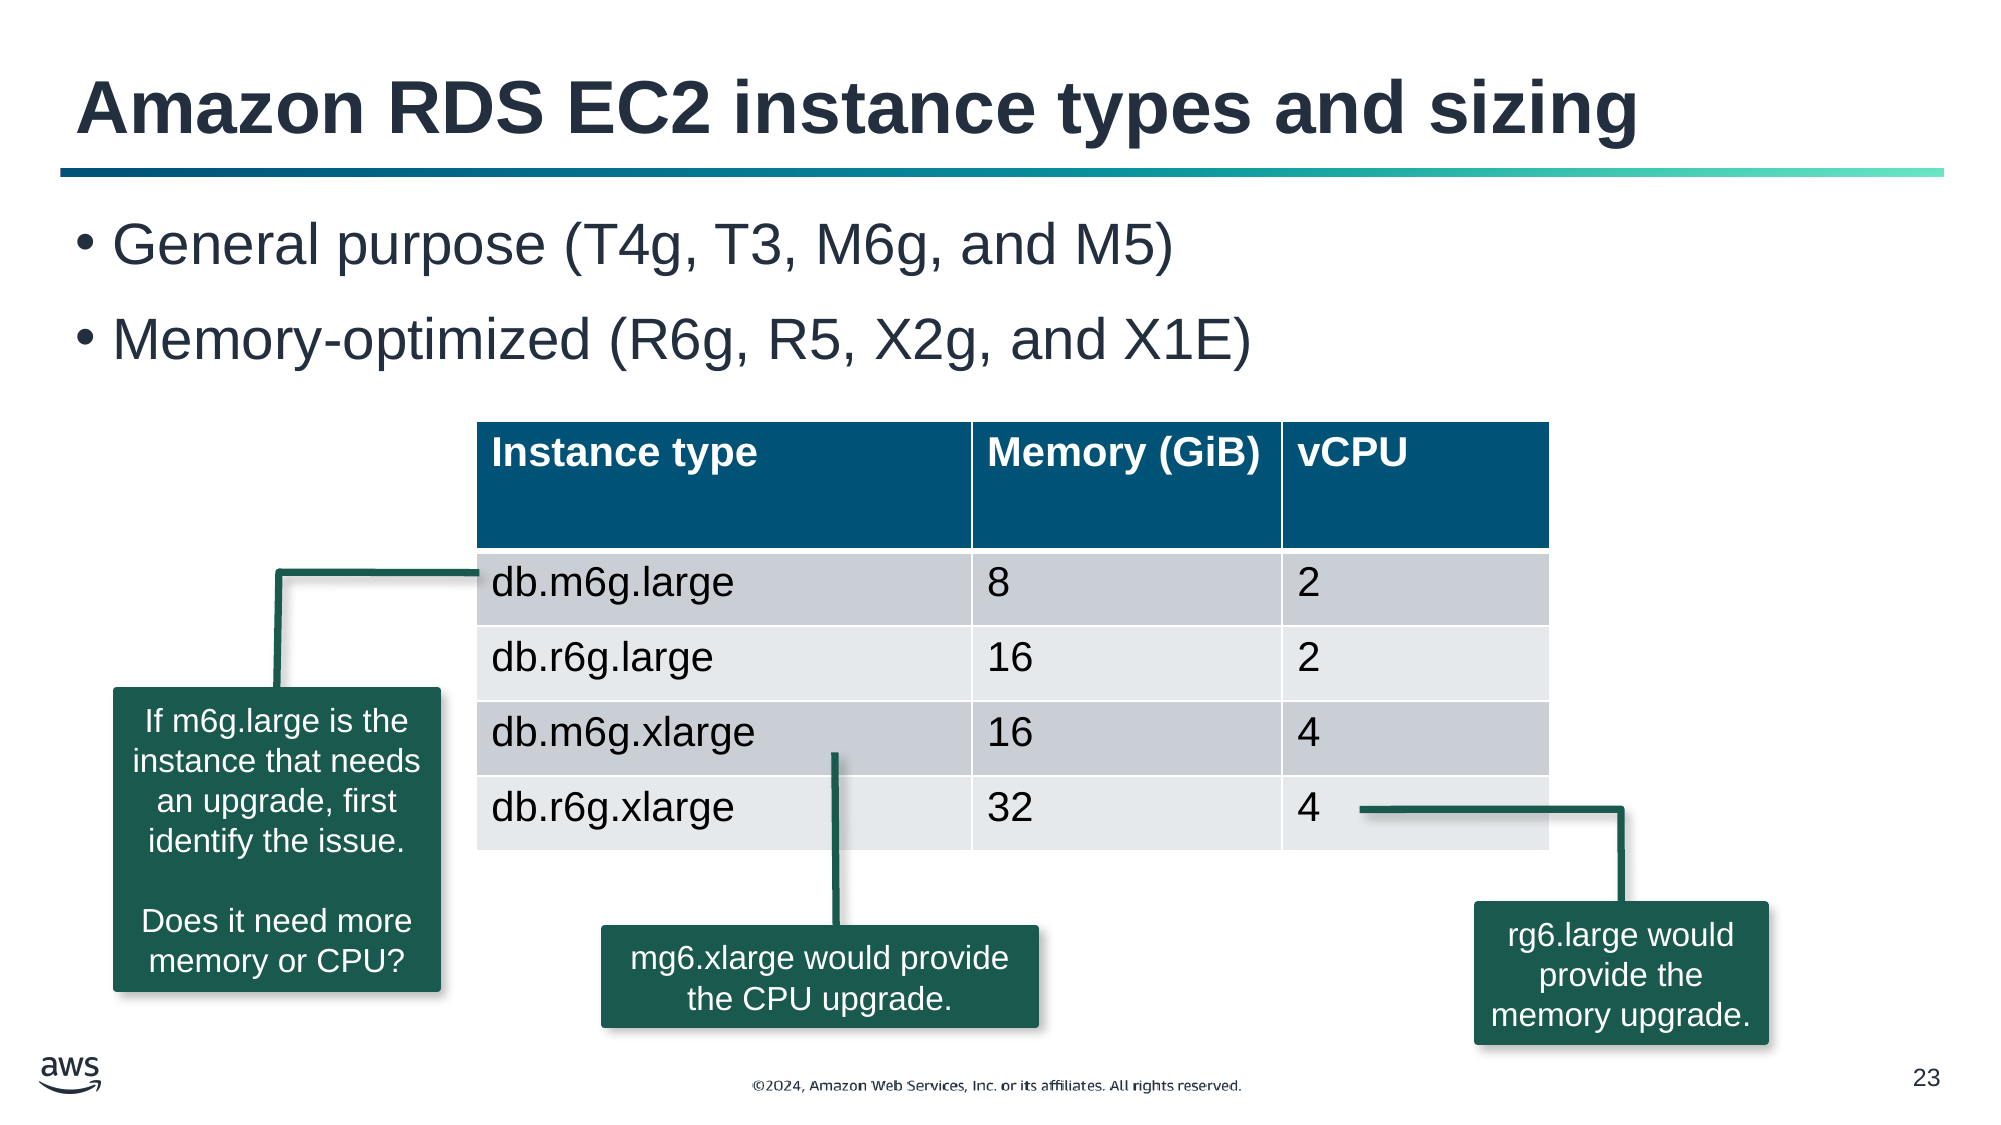

# Amazon RDS EC2 instance types and sizing
General purpose (T4g, T3, M6g, and M5)
Memory-optimized (R6g, R5, X2g, and X1E)
| Instance type | Memory (GiB) | vCPU |
| --- | --- | --- |
| db.m6g.large | 8 | 2 |
| db.r6g.large | 16 | 2 |
| db.m6g.xlarge | 16 | 4 |
| db.r6g.xlarge | 32 | 4 |
If m6g.large is the instance that needs an upgrade, first identify the issue.

Does it need more memory or CPU?
rg6.large would provide the memory upgrade.
mg6.xlarge would provide the CPU upgrade.
23